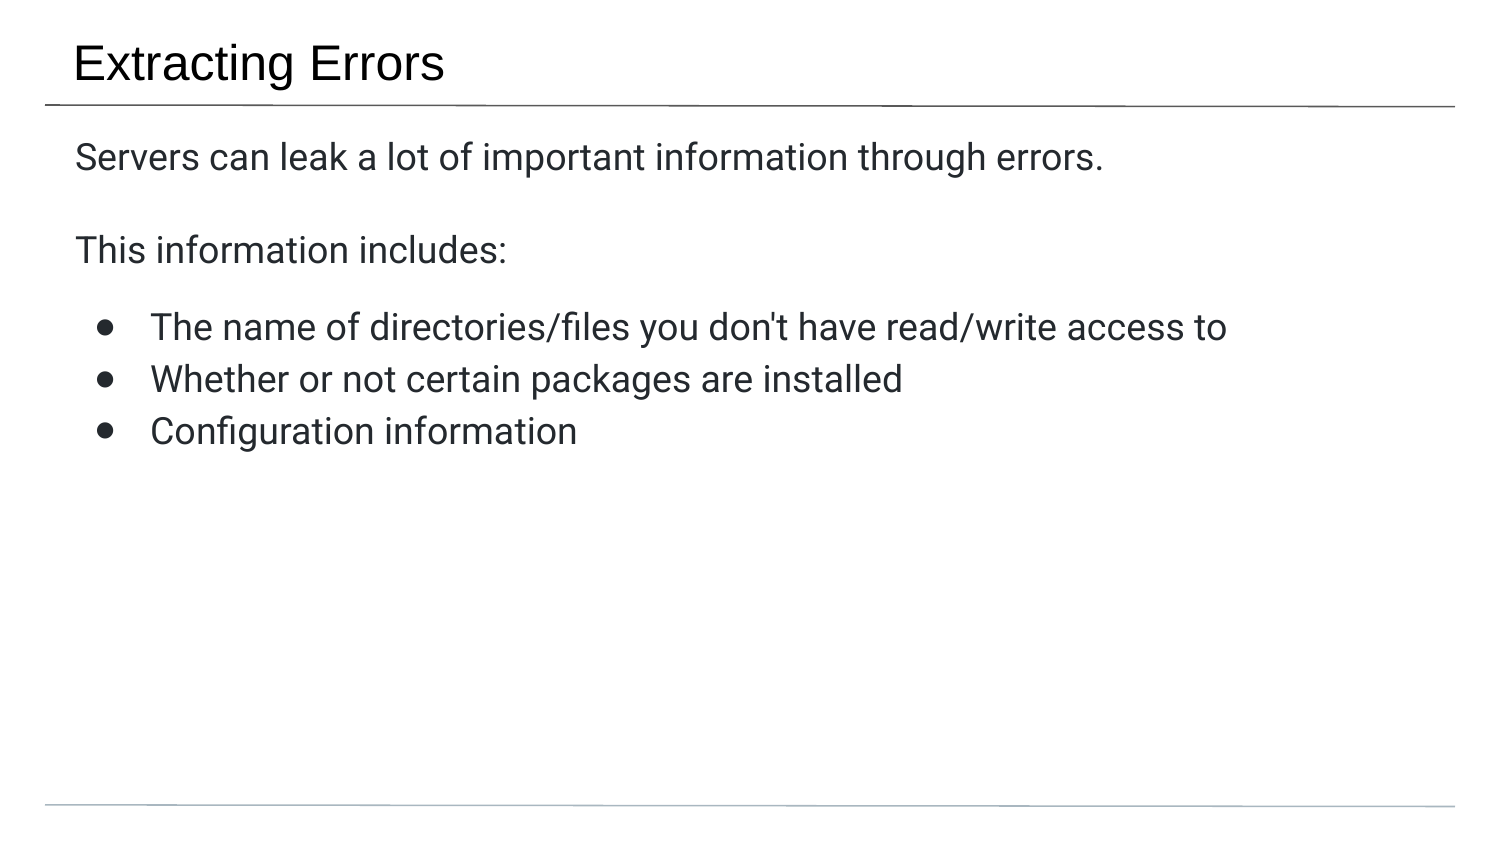

# Extracting Errors
Servers can leak a lot of important information through errors.

This information includes:
The name of directories/files you don't have read/write access to
Whether or not certain packages are installed
Configuration information